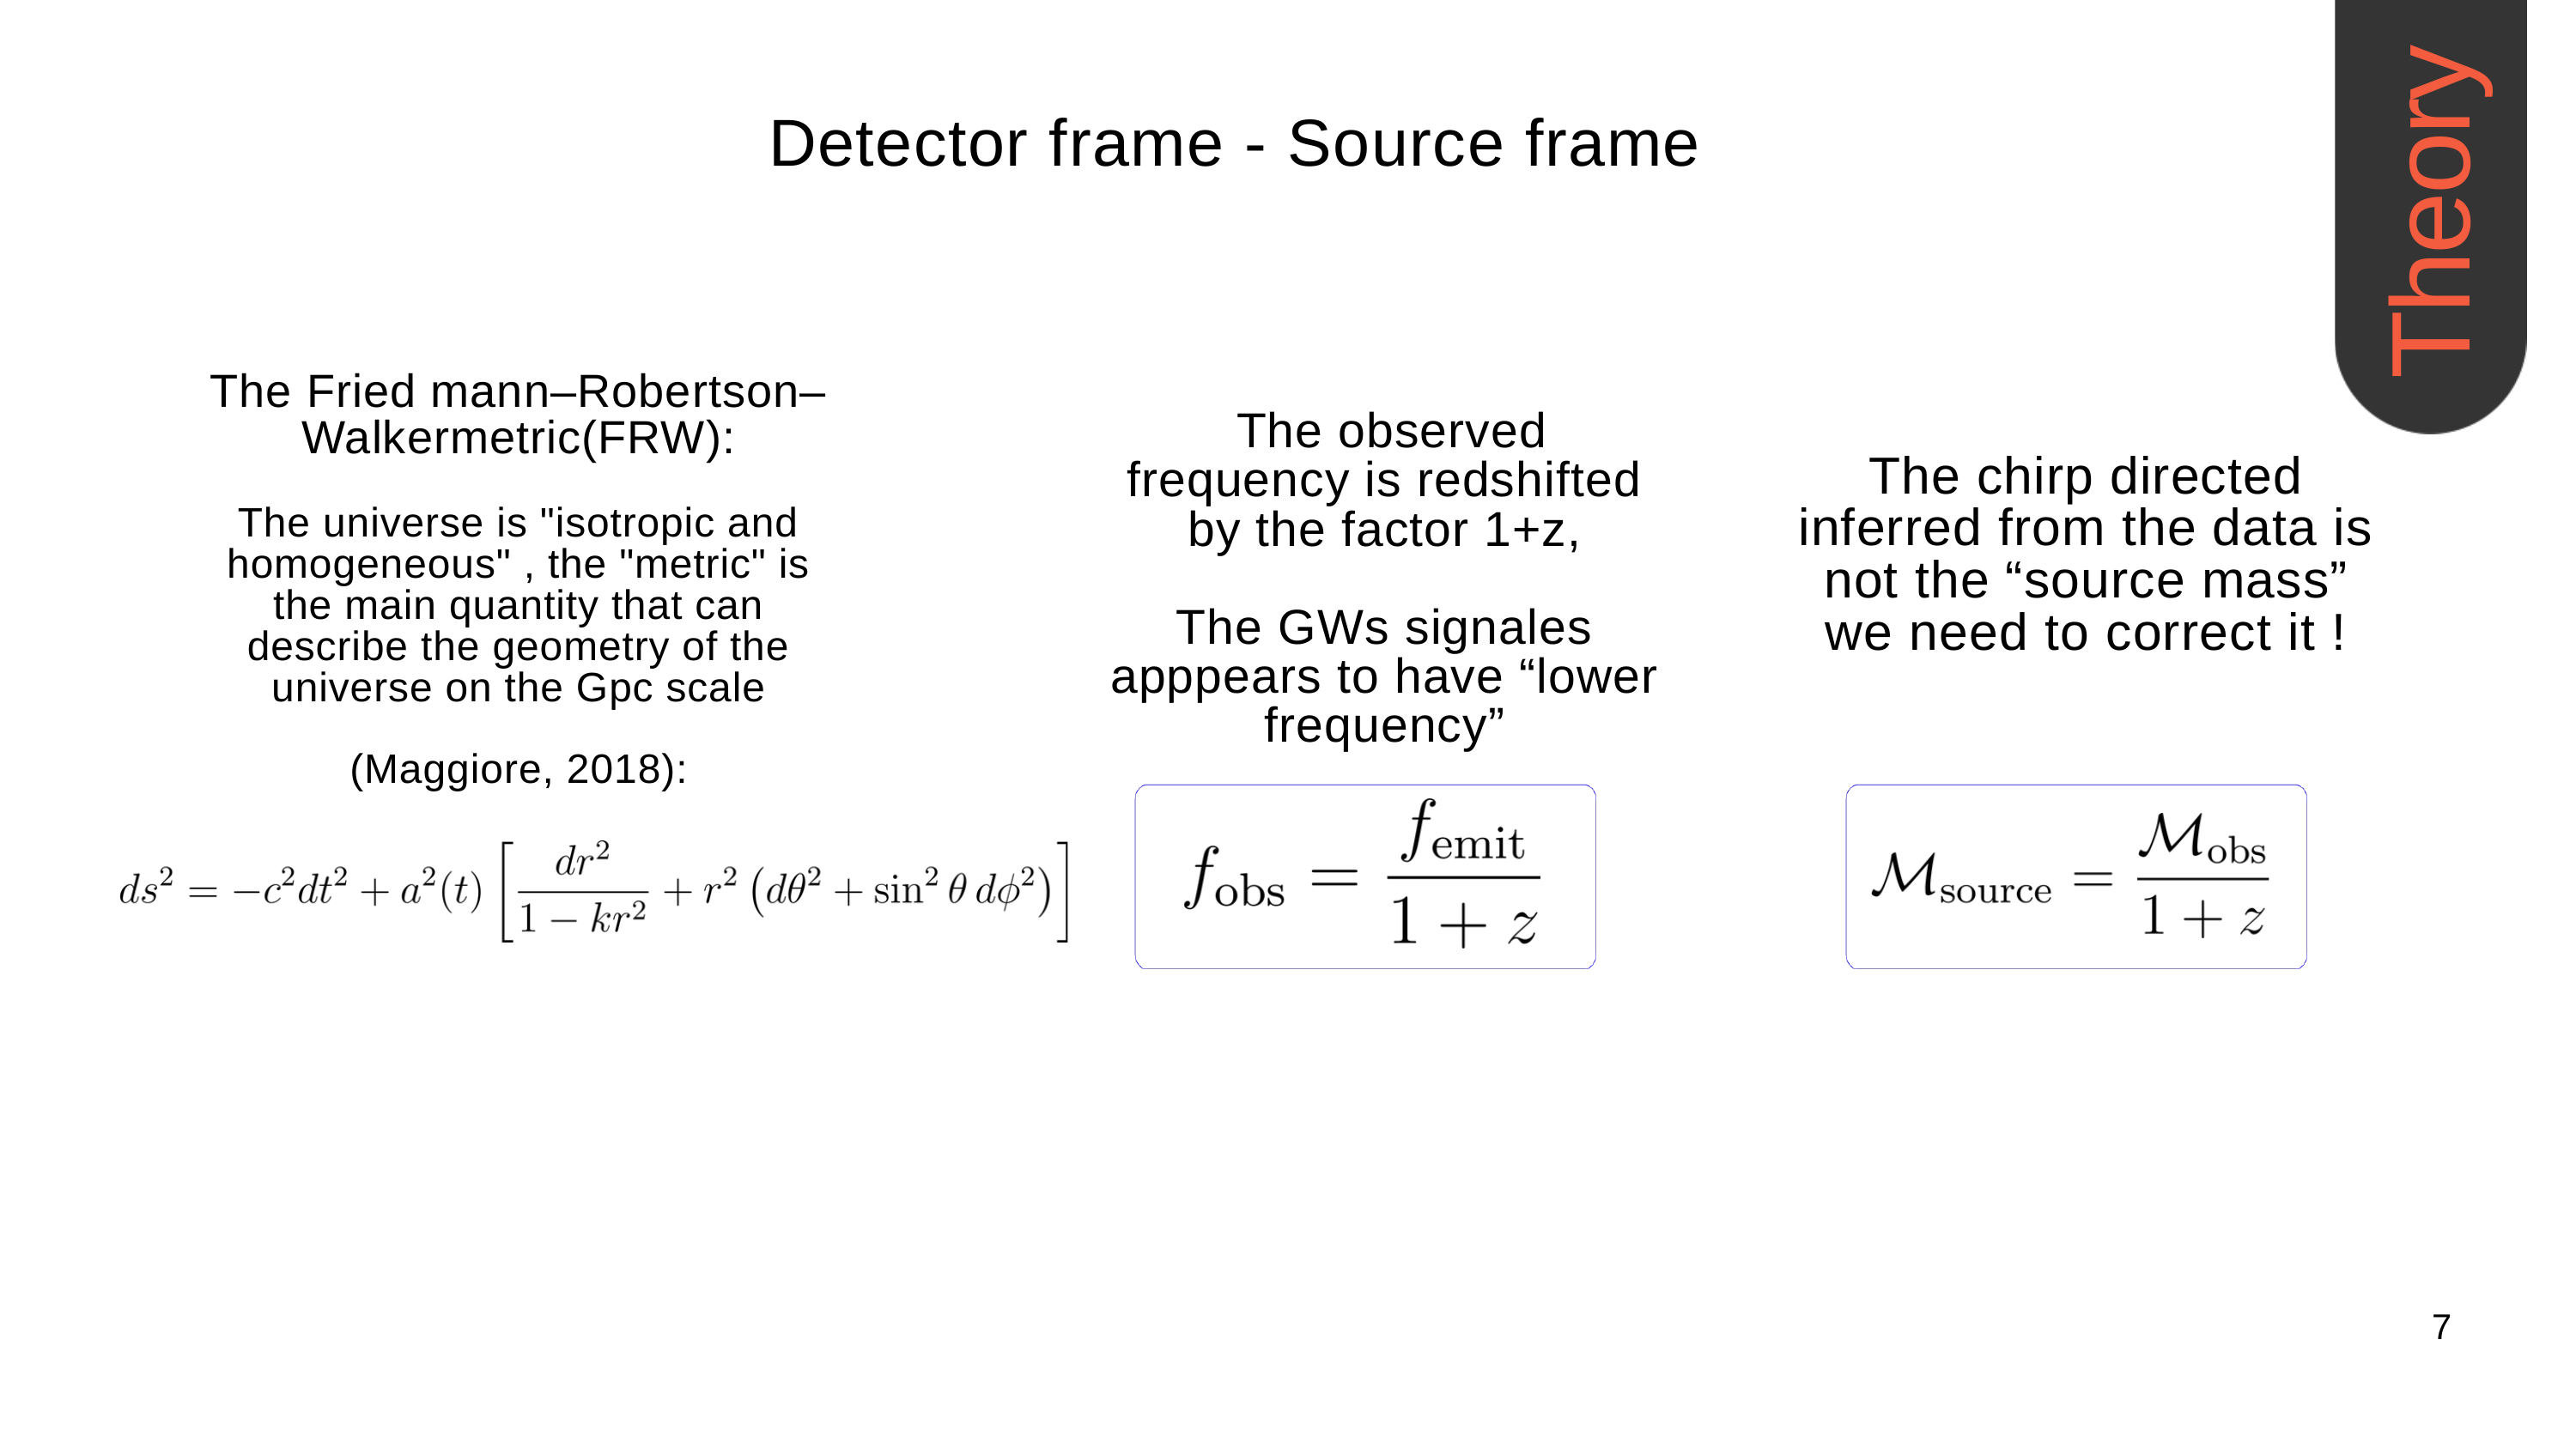

Detector frame - Source frame
Theory
The Fried mann–Robertson–Walkermetric(FRW):

The universe is "isotropic and homogeneous" , the "metric" is the main quantity that can describe the geometry of the universe on the Gpc scale

(Maggiore, 2018):
 The observed frequency is redshifted by the factor 1+z,

The GWs signales apppears to have “lower frequency”
The chirp directed inferred from the data is not the “source mass”
we need to correct it !

7